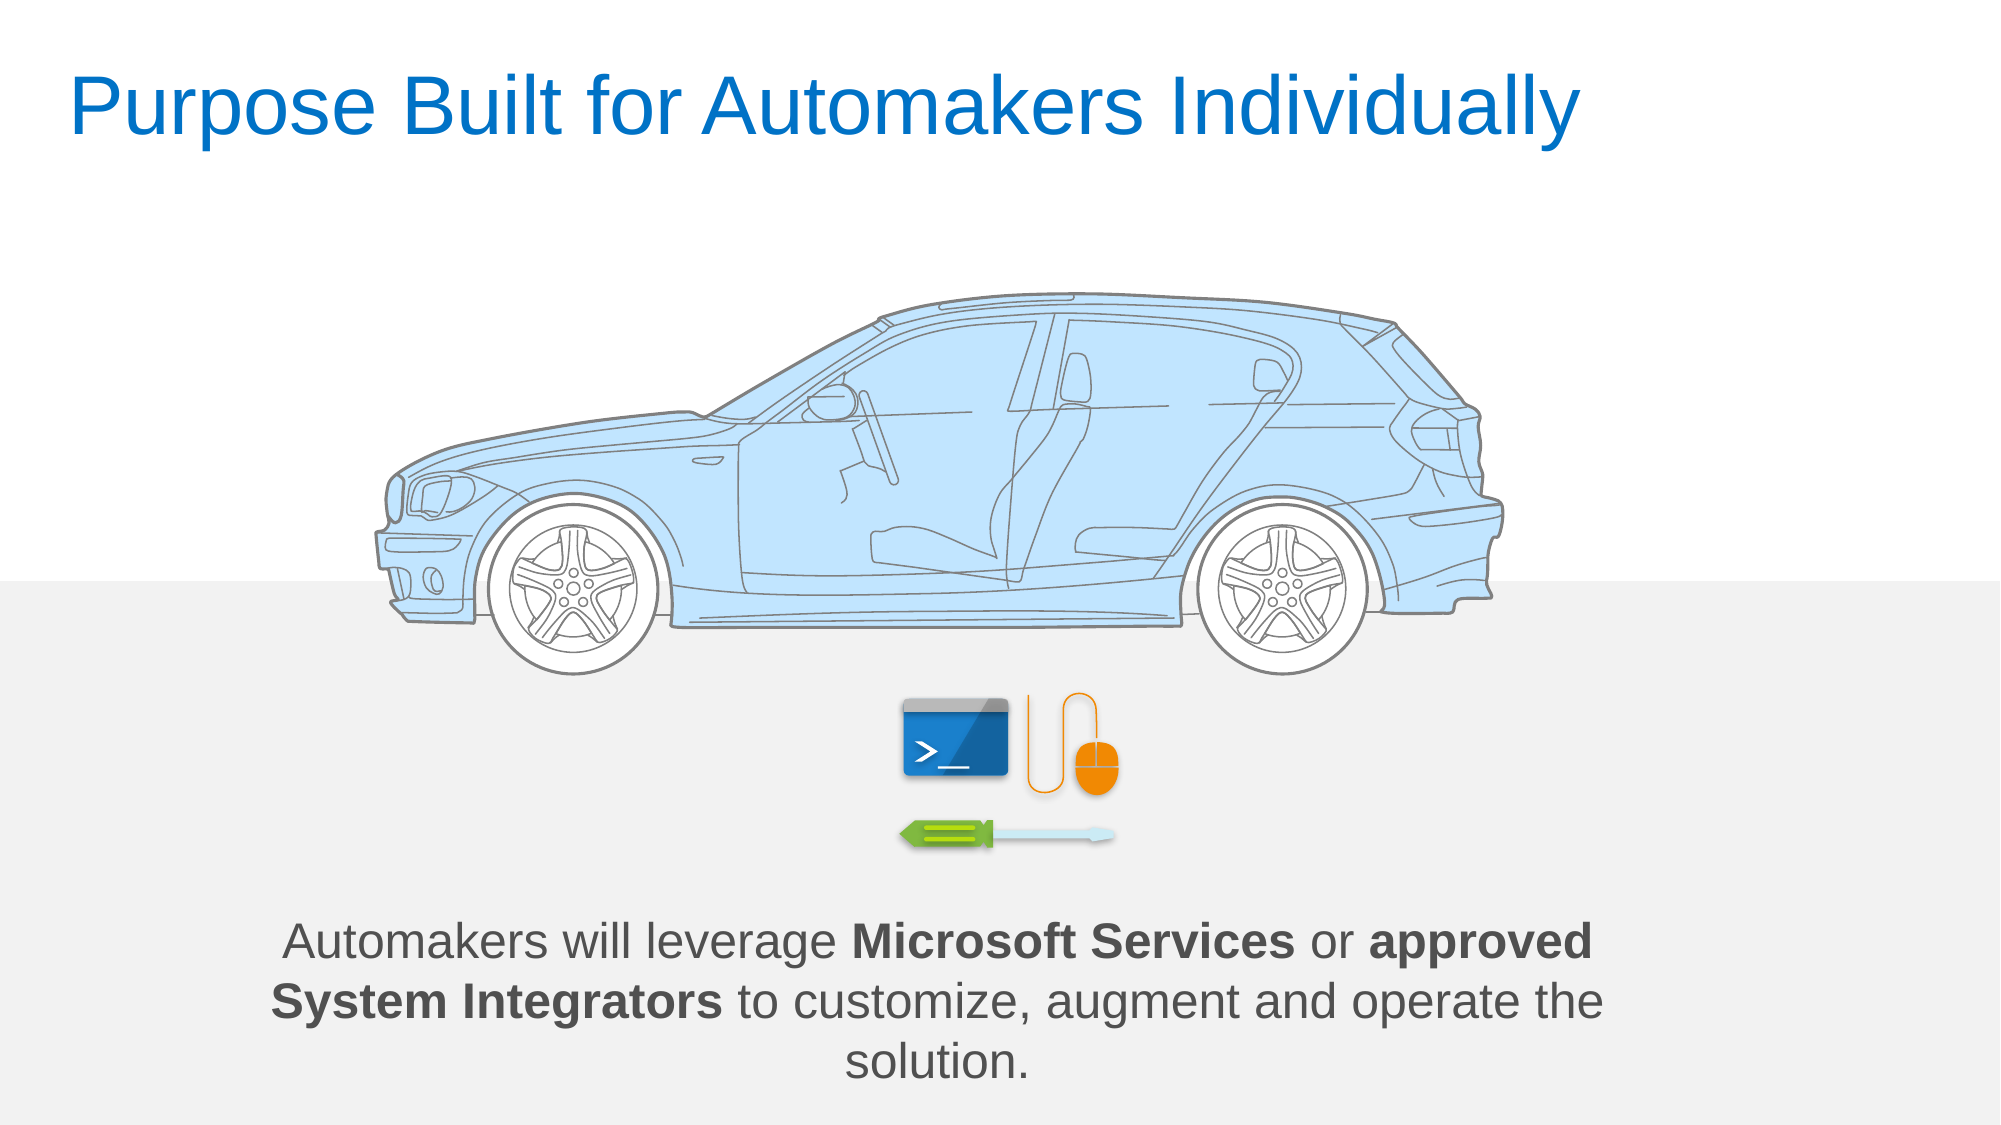

# Purpose Built for Automakers Individually

Automakers will leverage Microsoft Services or approved System Integrators to customize, augment and operate the solution.